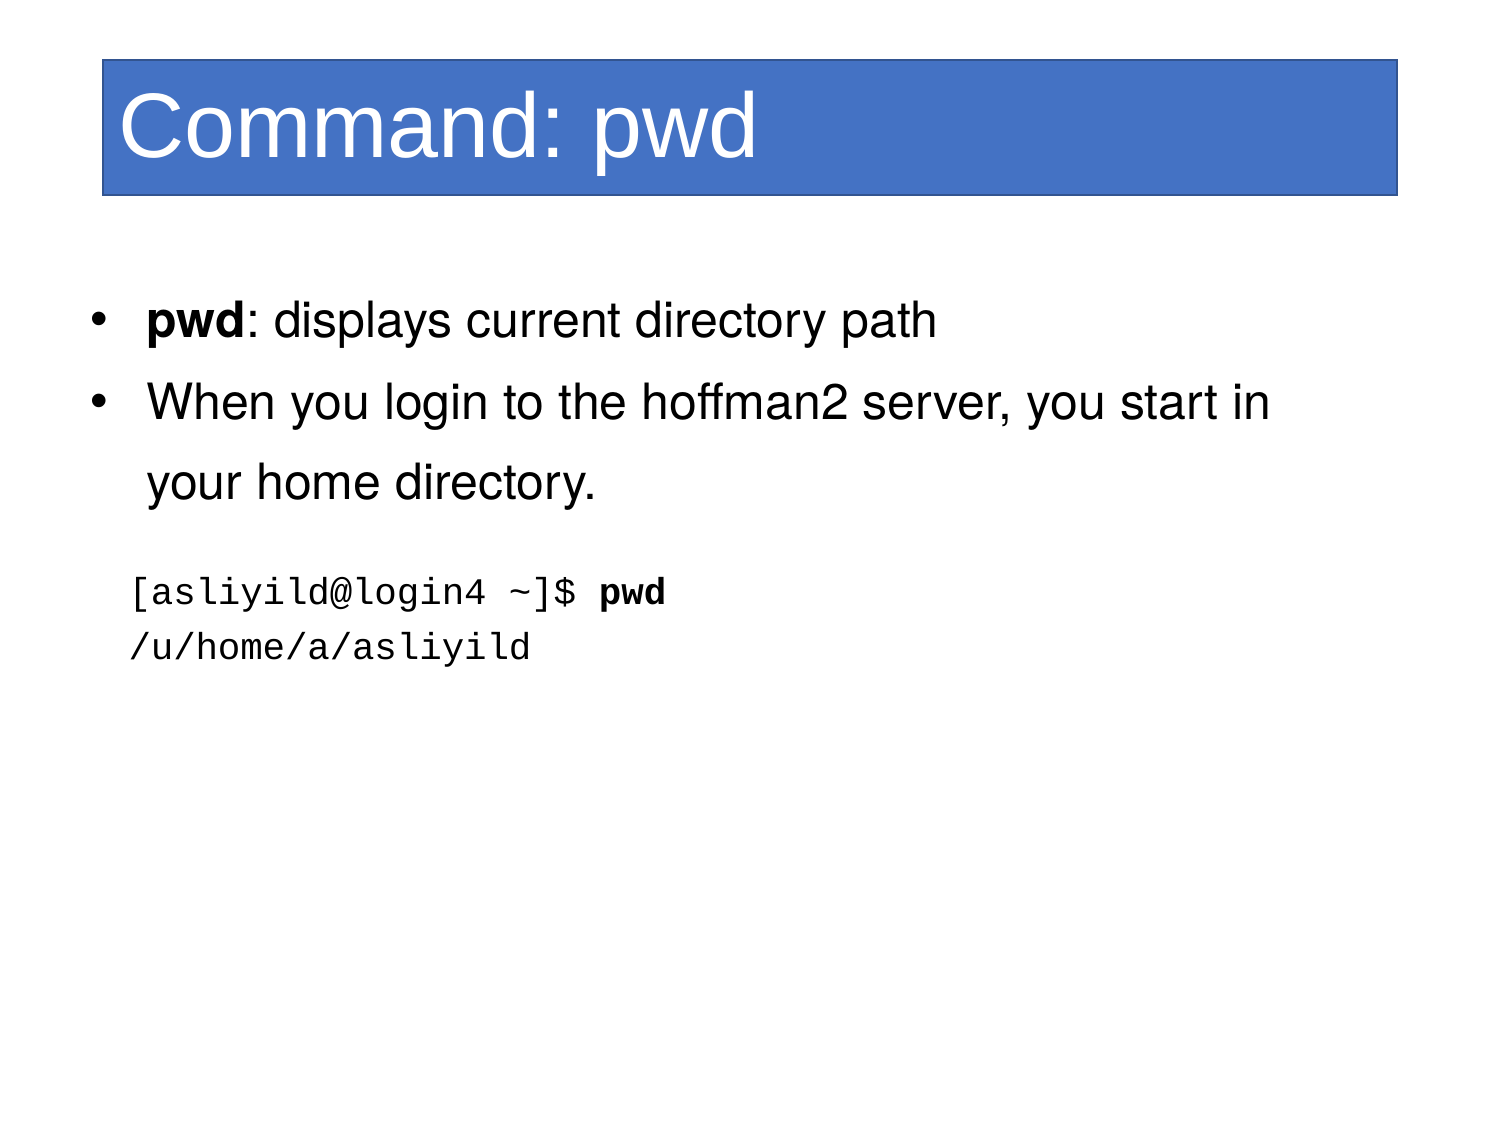

Command: pwd
pwd: displays current directory path
When you login to the hoffman2 server, you start in your home directory.
[asliyild@login4 ~]$ pwd
/u/home/a/asliyild